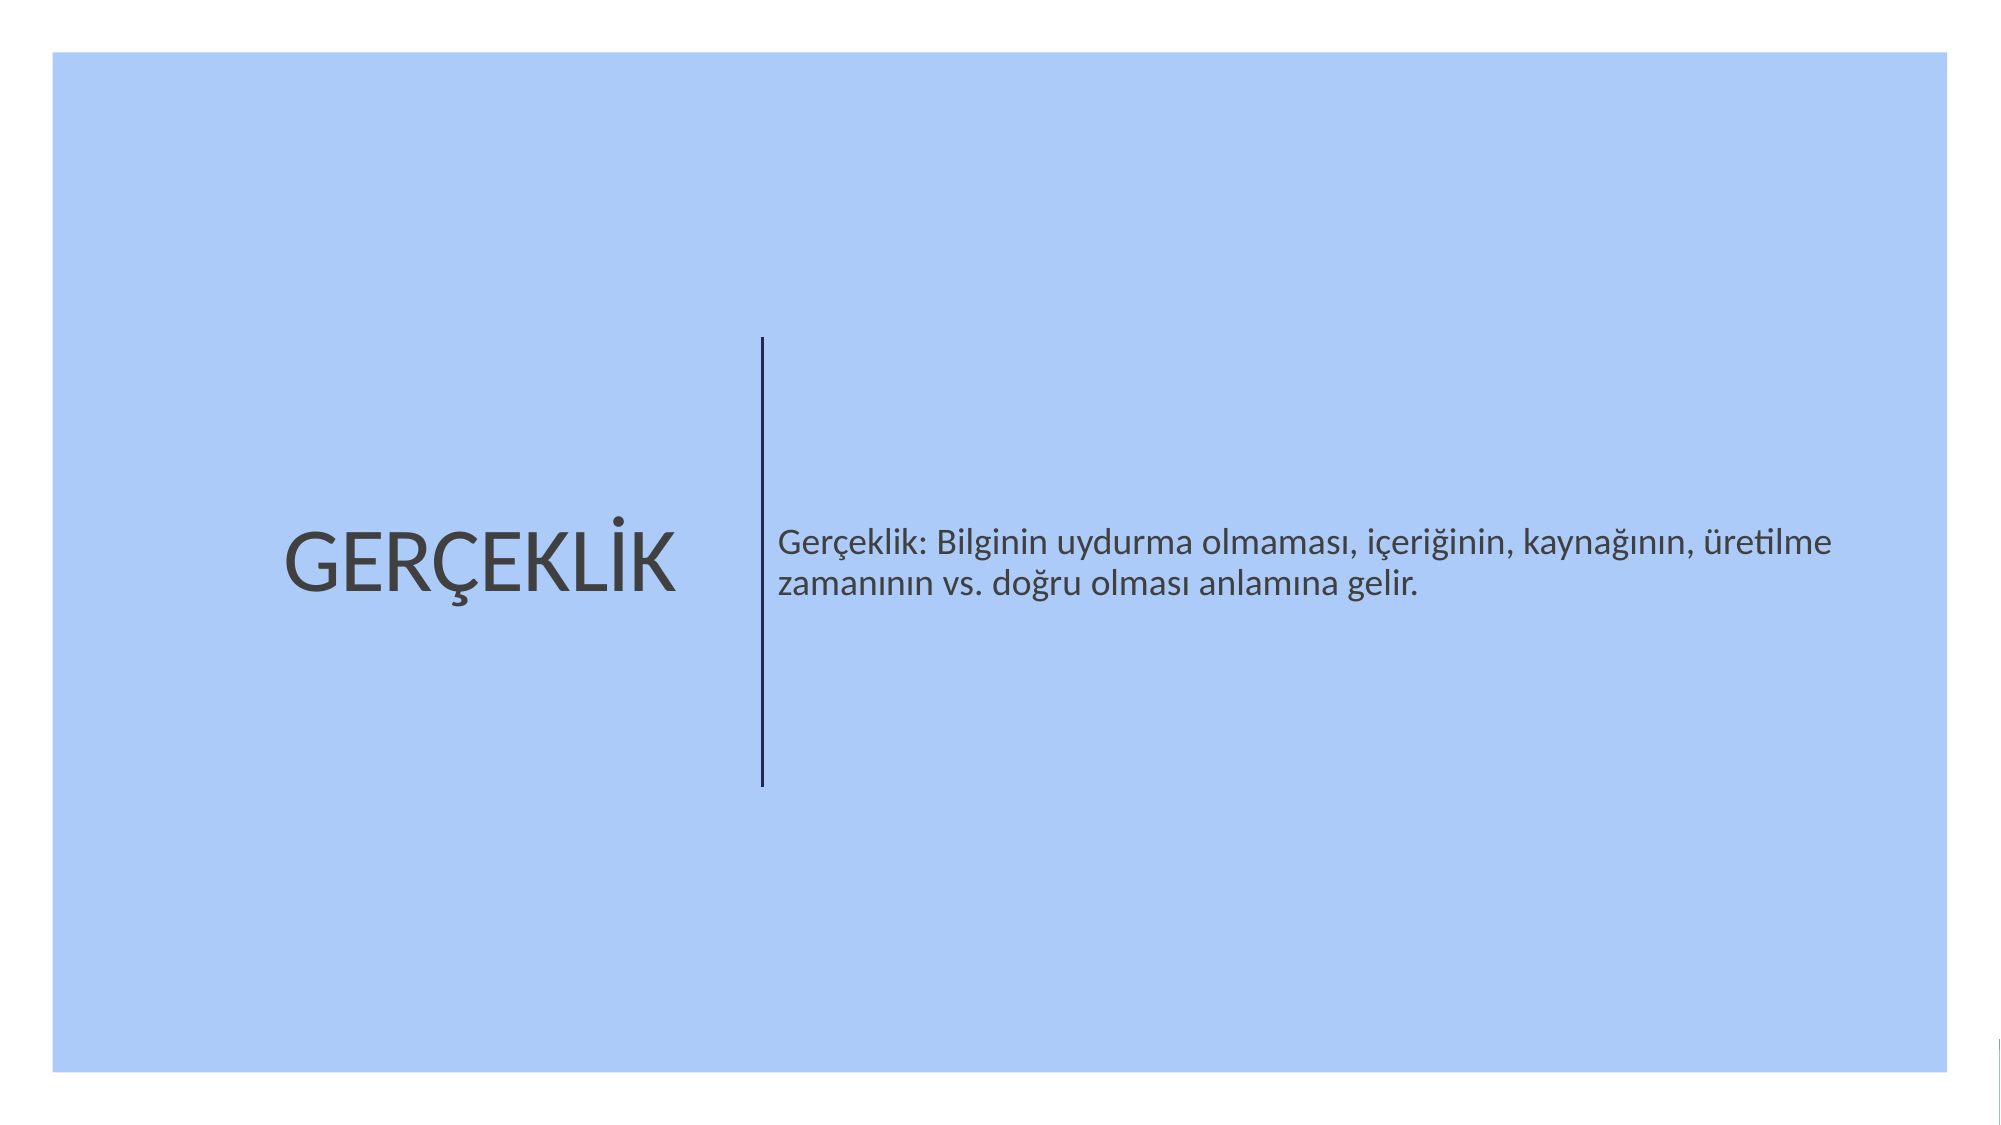

Gerçeklik: Bilginin uydurma olmaması, içeriğinin, kaynağının, üretilme zamanının vs. doğru olması anlamına gelir.
GERÇEKLİK